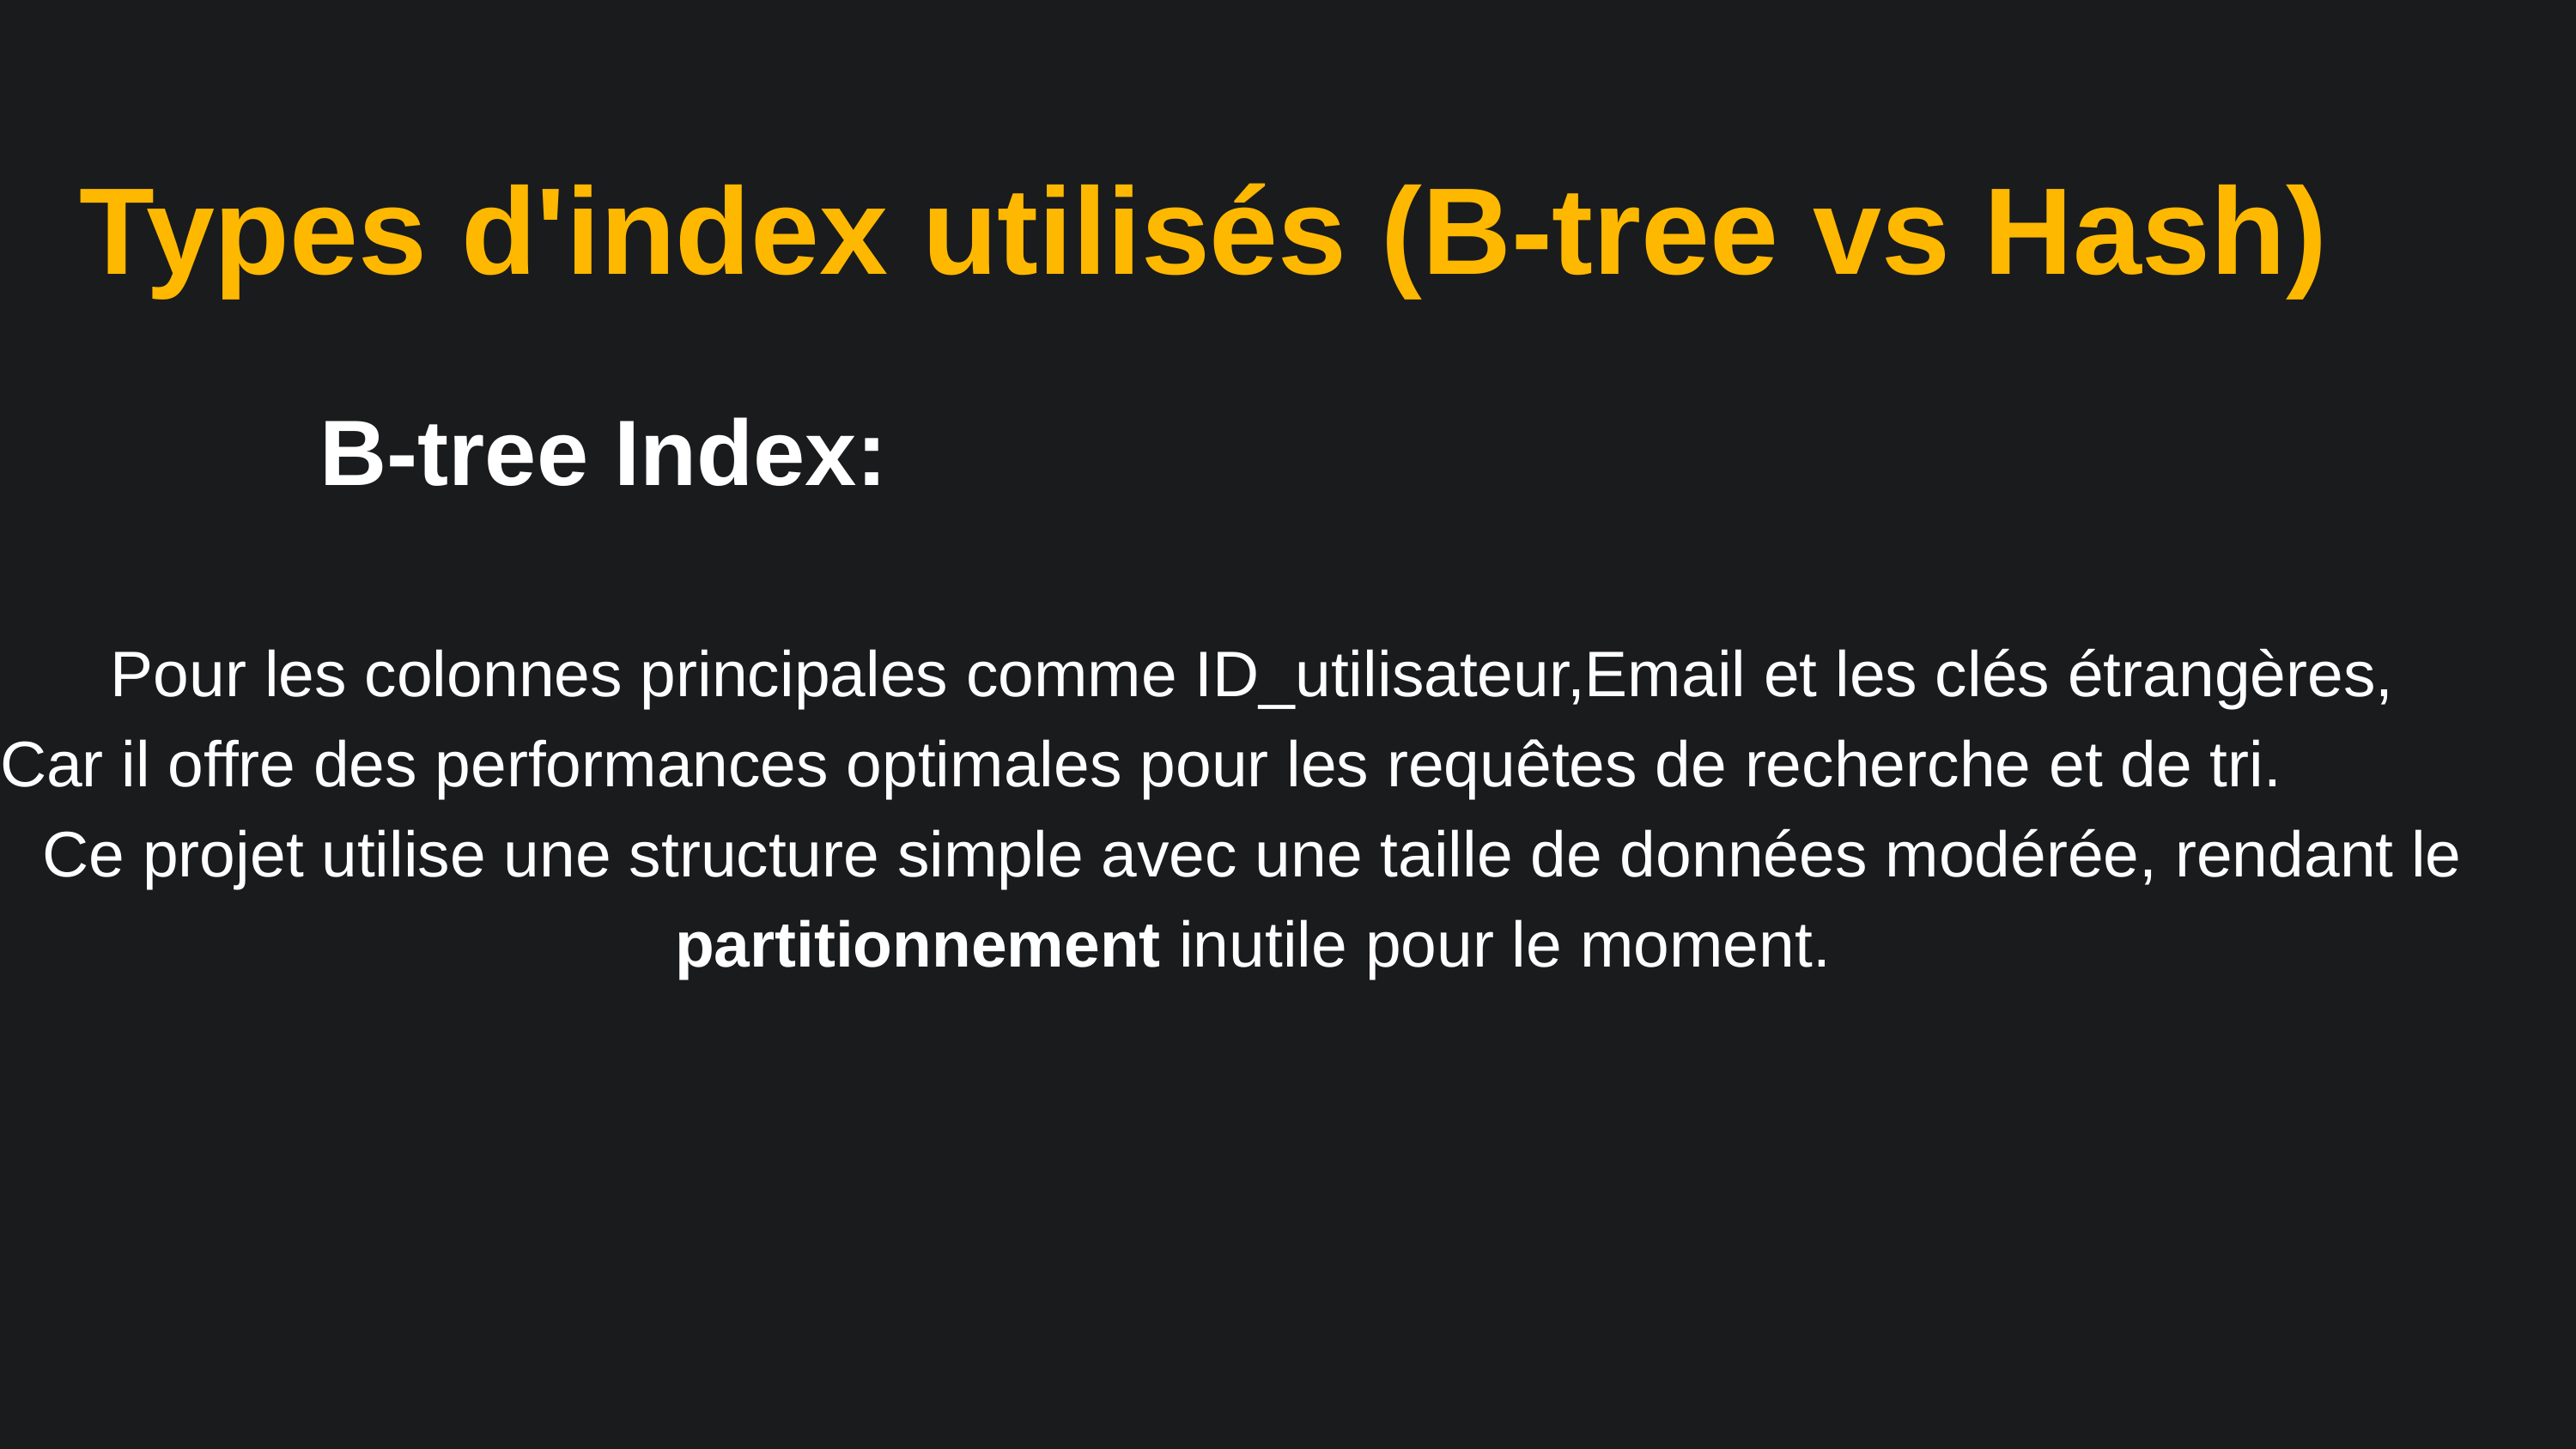

Types d'index utilisés (B-tree vs Hash)
B-tree Index:

Pour les colonnes principales comme ID_utilisateur,Email et les clés étrangères,
Car il offre des performances optimales pour les requêtes de recherche et de tri.
Ce projet utilise une structure simple avec une taille de données modérée, rendant le partitionnement inutile pour le moment.